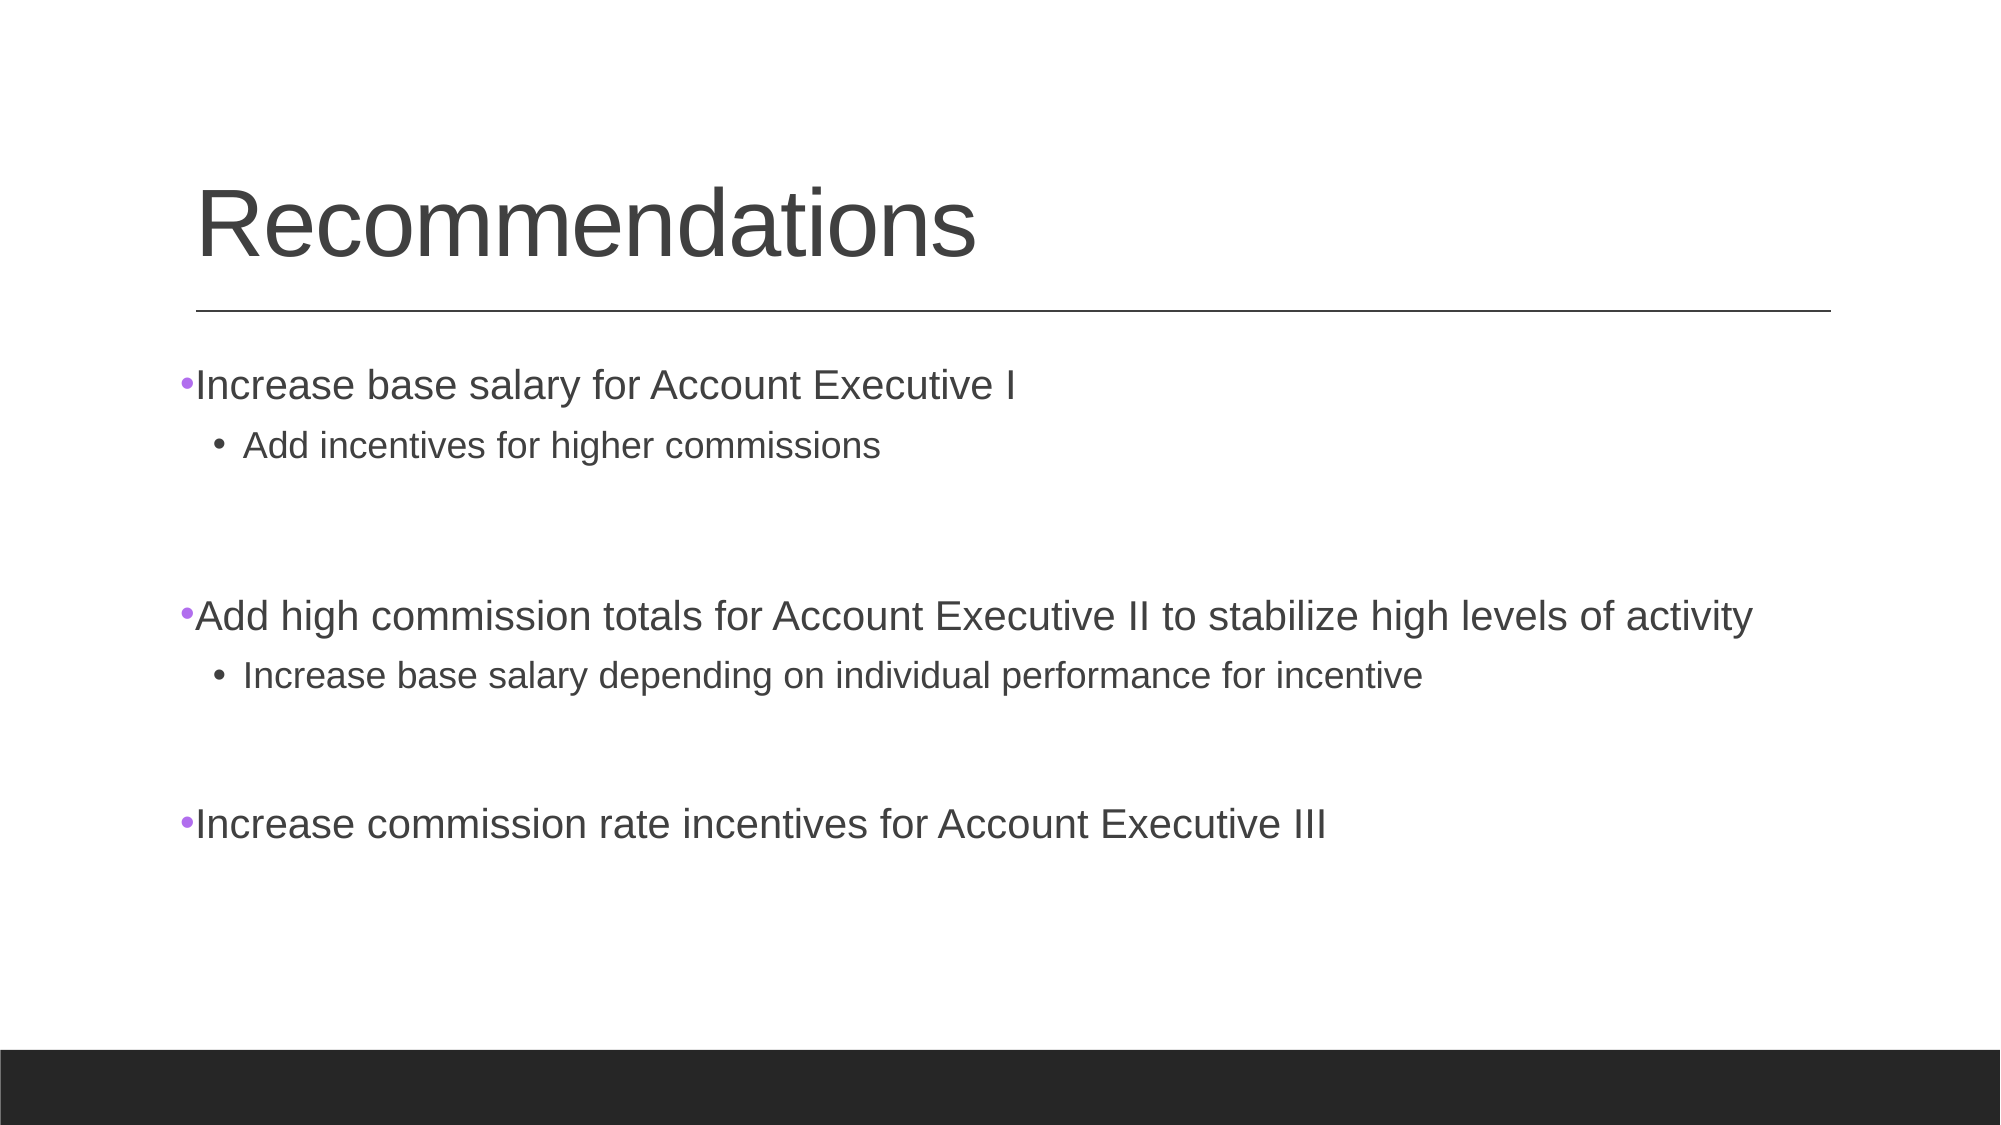

# Recommendations
Increase base salary for Account Executive I
Add incentives for higher commissions

Add high commission totals for Account Executive II to stabilize high levels of activity
Increase base salary depending on individual performance for incentive

Increase commission rate incentives for Account Executive III